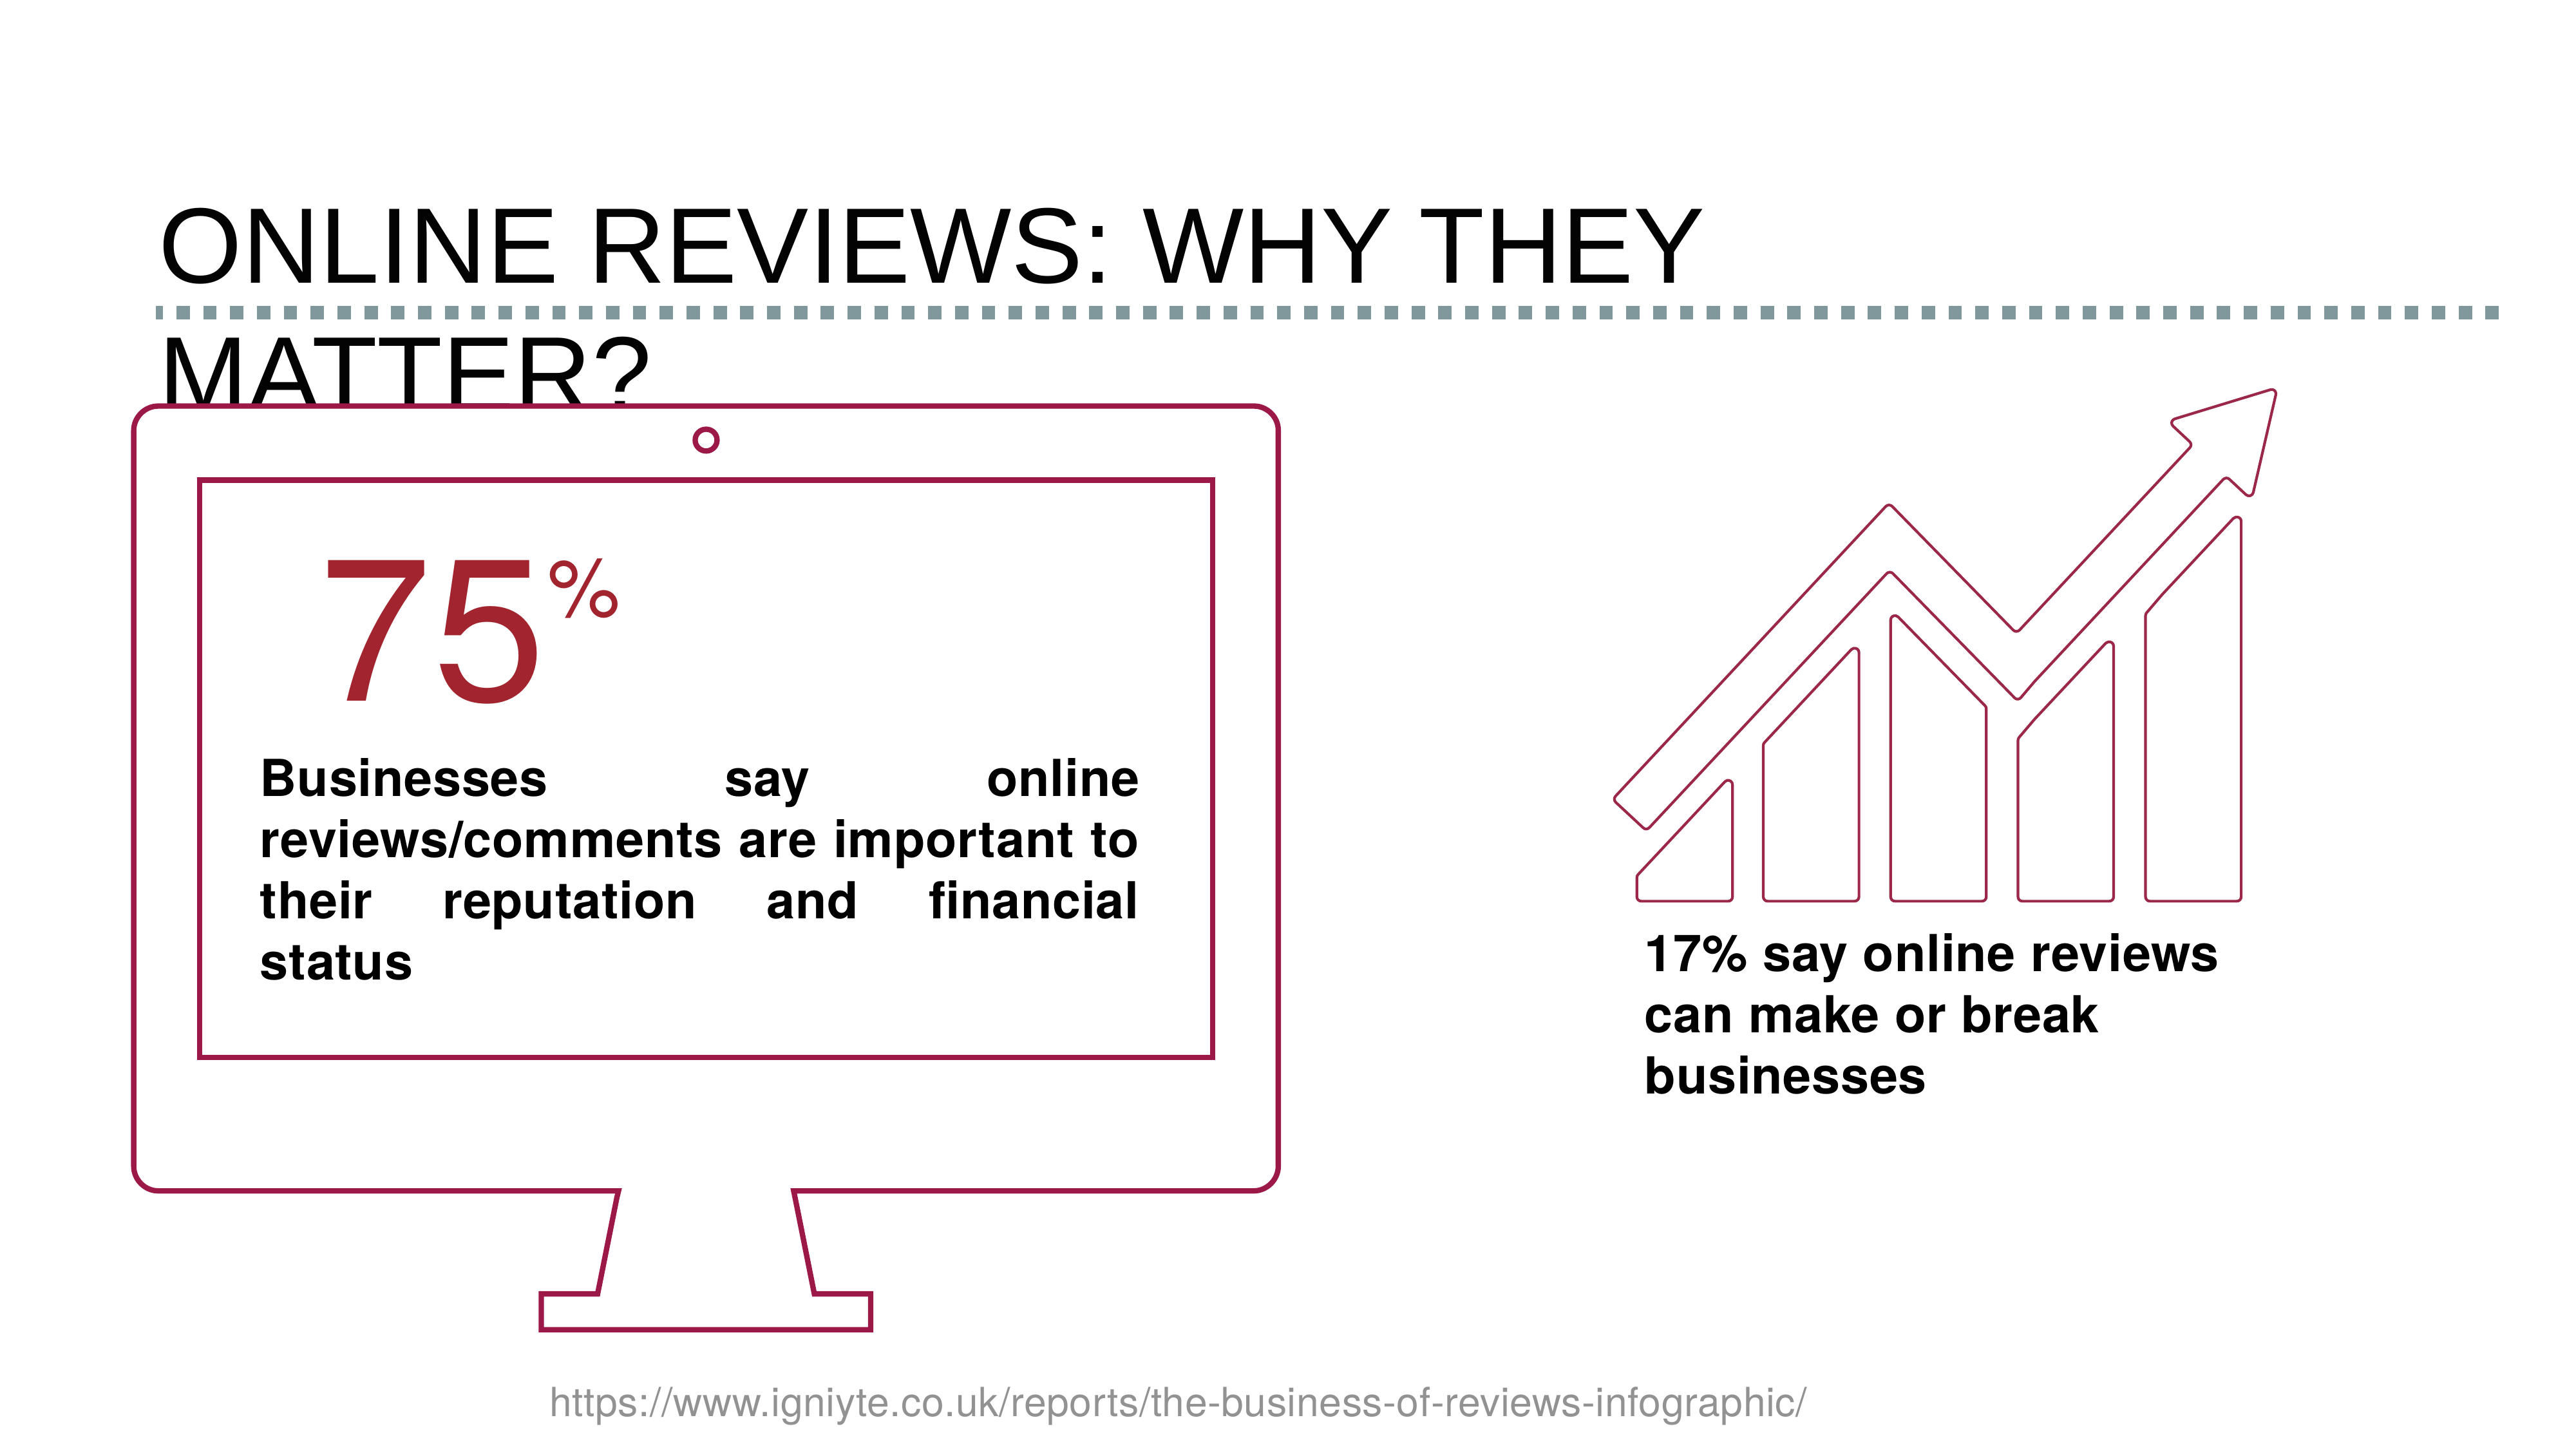

ONLINE REVIEWs: WHY THEY MATTER?

75%
Businesses say online reviews/comments are important to their reputation and financial status
17% say online reviews can make or break businesses
3
https://www.igniyte.co.uk/reports/the-business-of-reviews-infographic/